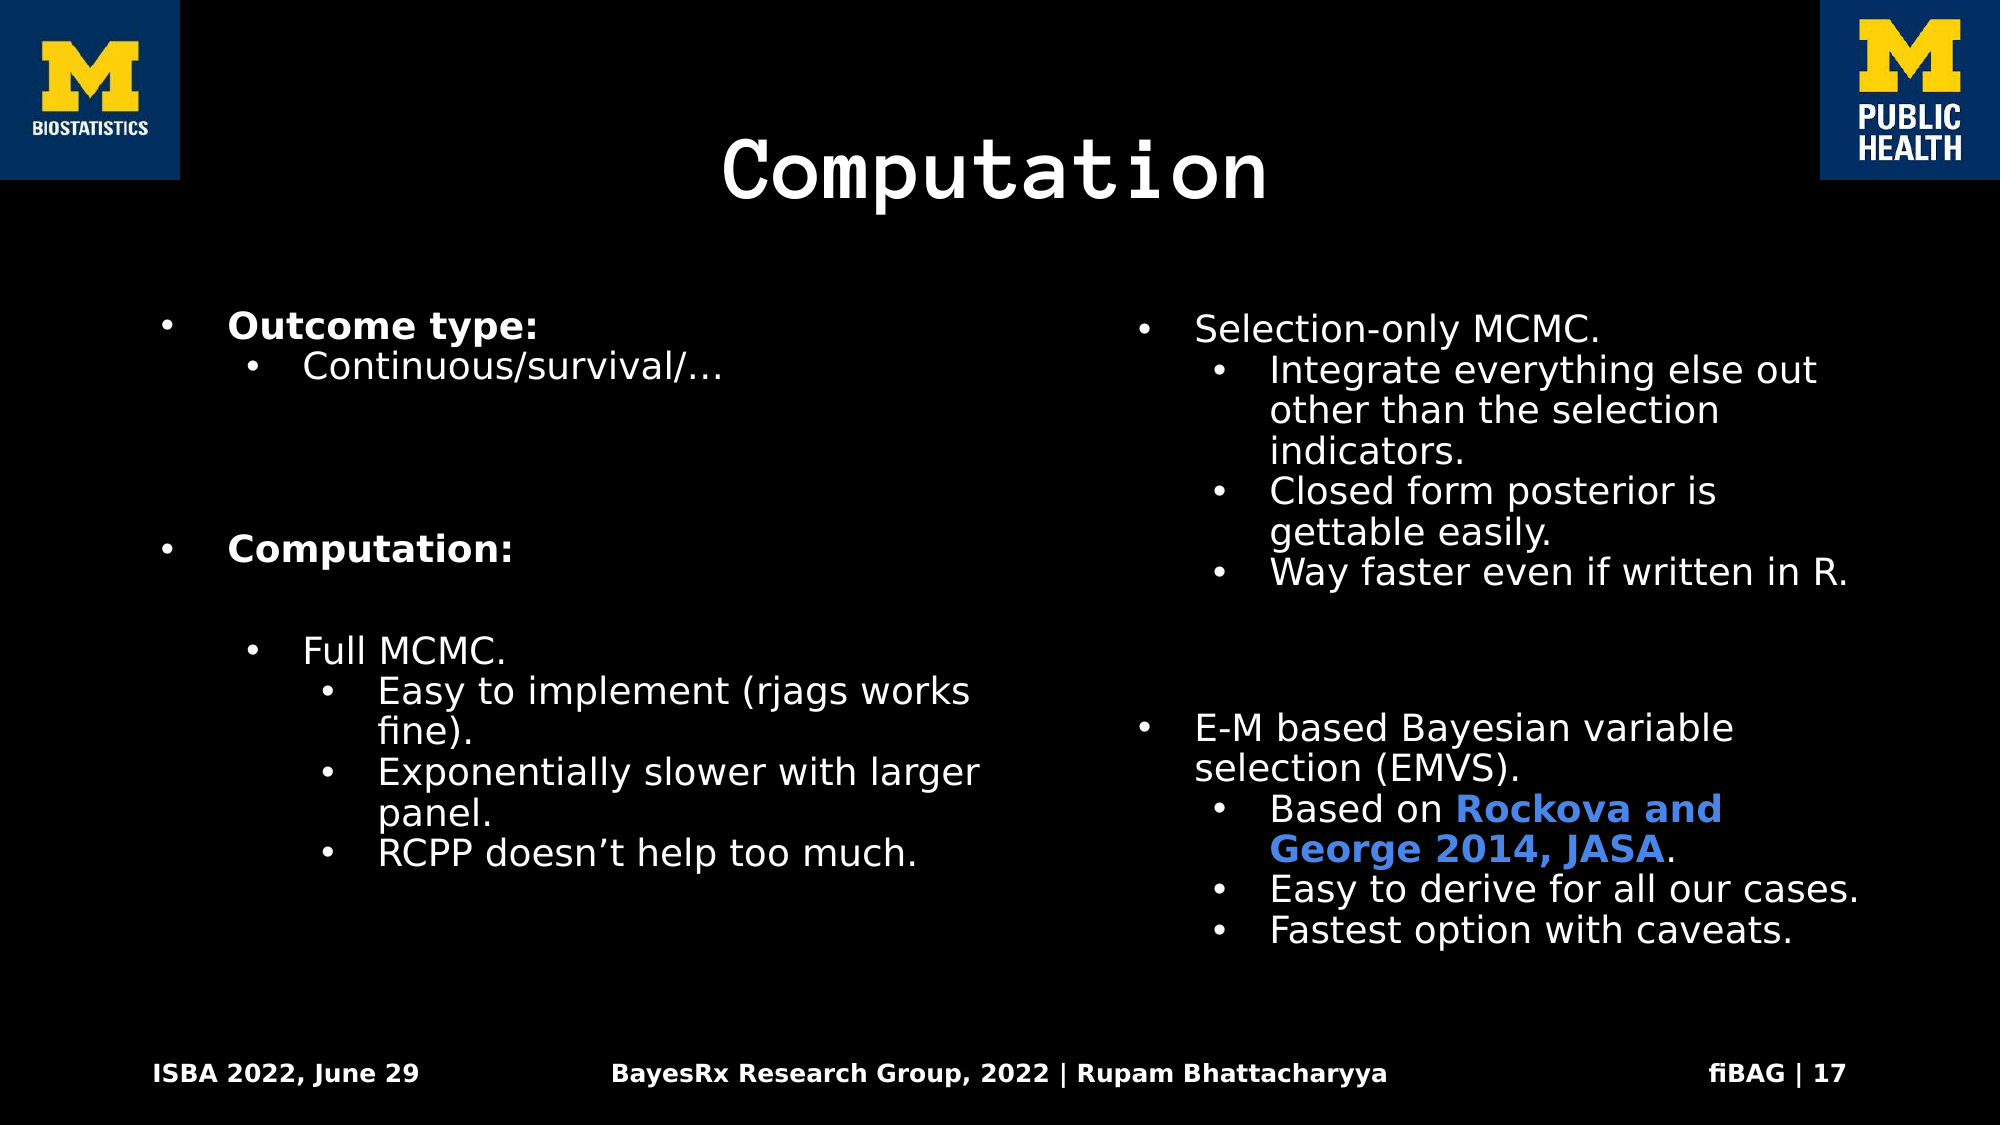

# Computation
Outcome type:
Continuous/survival/…

Computation:

Full MCMC.
Easy to implement (rjags works fine).
Exponentially slower with larger panel.
RCPP doesn’t help too much.
Selection-only MCMC.
Integrate everything else out other than the selection indicators.
Closed form posterior is gettable easily.
Way faster even if written in R.

E-M based Bayesian variable selection (EMVS).
Based on Rockova and George 2014, JASA.
Easy to derive for all our cases.
Fastest option with caveats.
fiBAG | 17